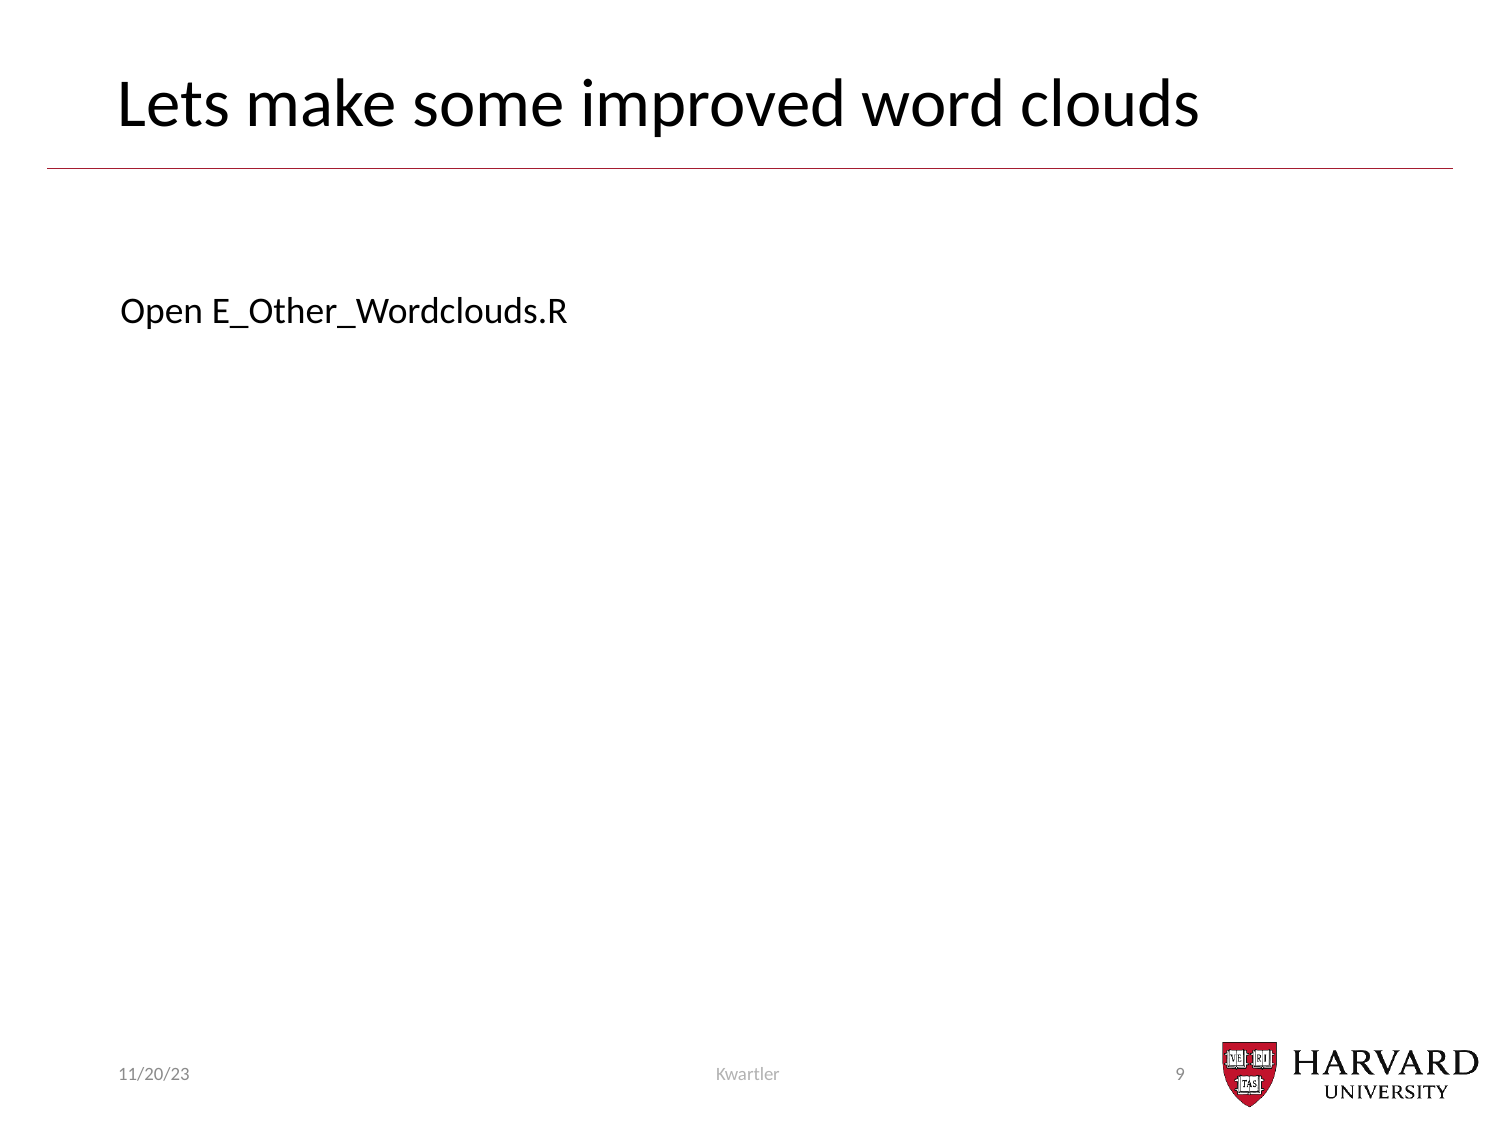

# Lets make some improved word clouds
Open E_Other_Wordclouds.R
11/20/23
Kwartler
9